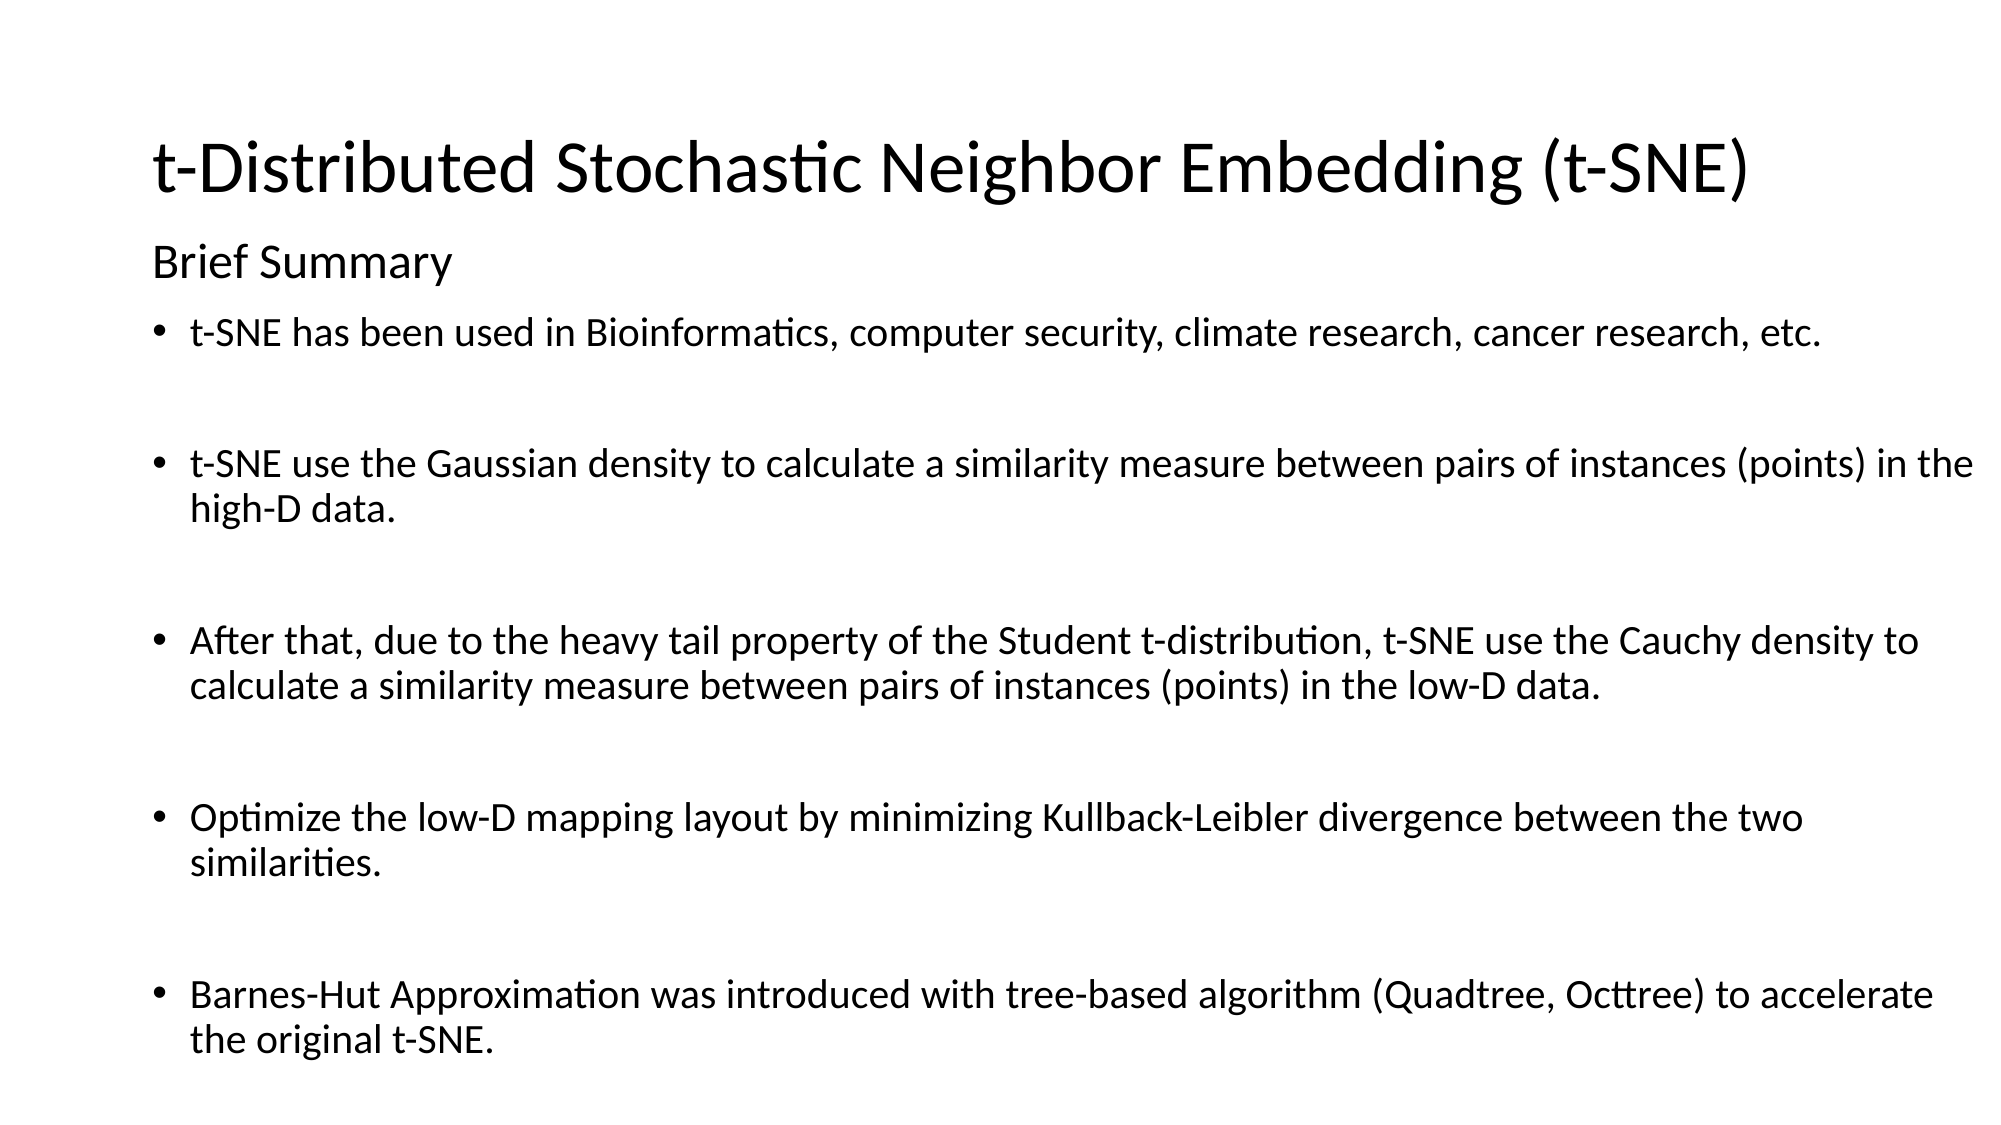

# t-Distributed Stochastic Neighbor Embedding (t-SNE)
Brief Summary
t-SNE has been used in Bioinformatics, computer security, climate research, cancer research, etc.

t-SNE use the Gaussian density to calculate a similarity measure between pairs of instances (points) in the high-D data.

After that, due to the heavy tail property of the Student t-distribution, t-SNE use the Cauchy density to calculate a similarity measure between pairs of instances (points) in the low-D data.

Optimize the low-D mapping layout by minimizing Kullback-Leibler divergence between the two similarities.

Barnes-Hut Approximation was introduced with tree-based algorithm (Quadtree, Octtree) to accelerate the original t-SNE.